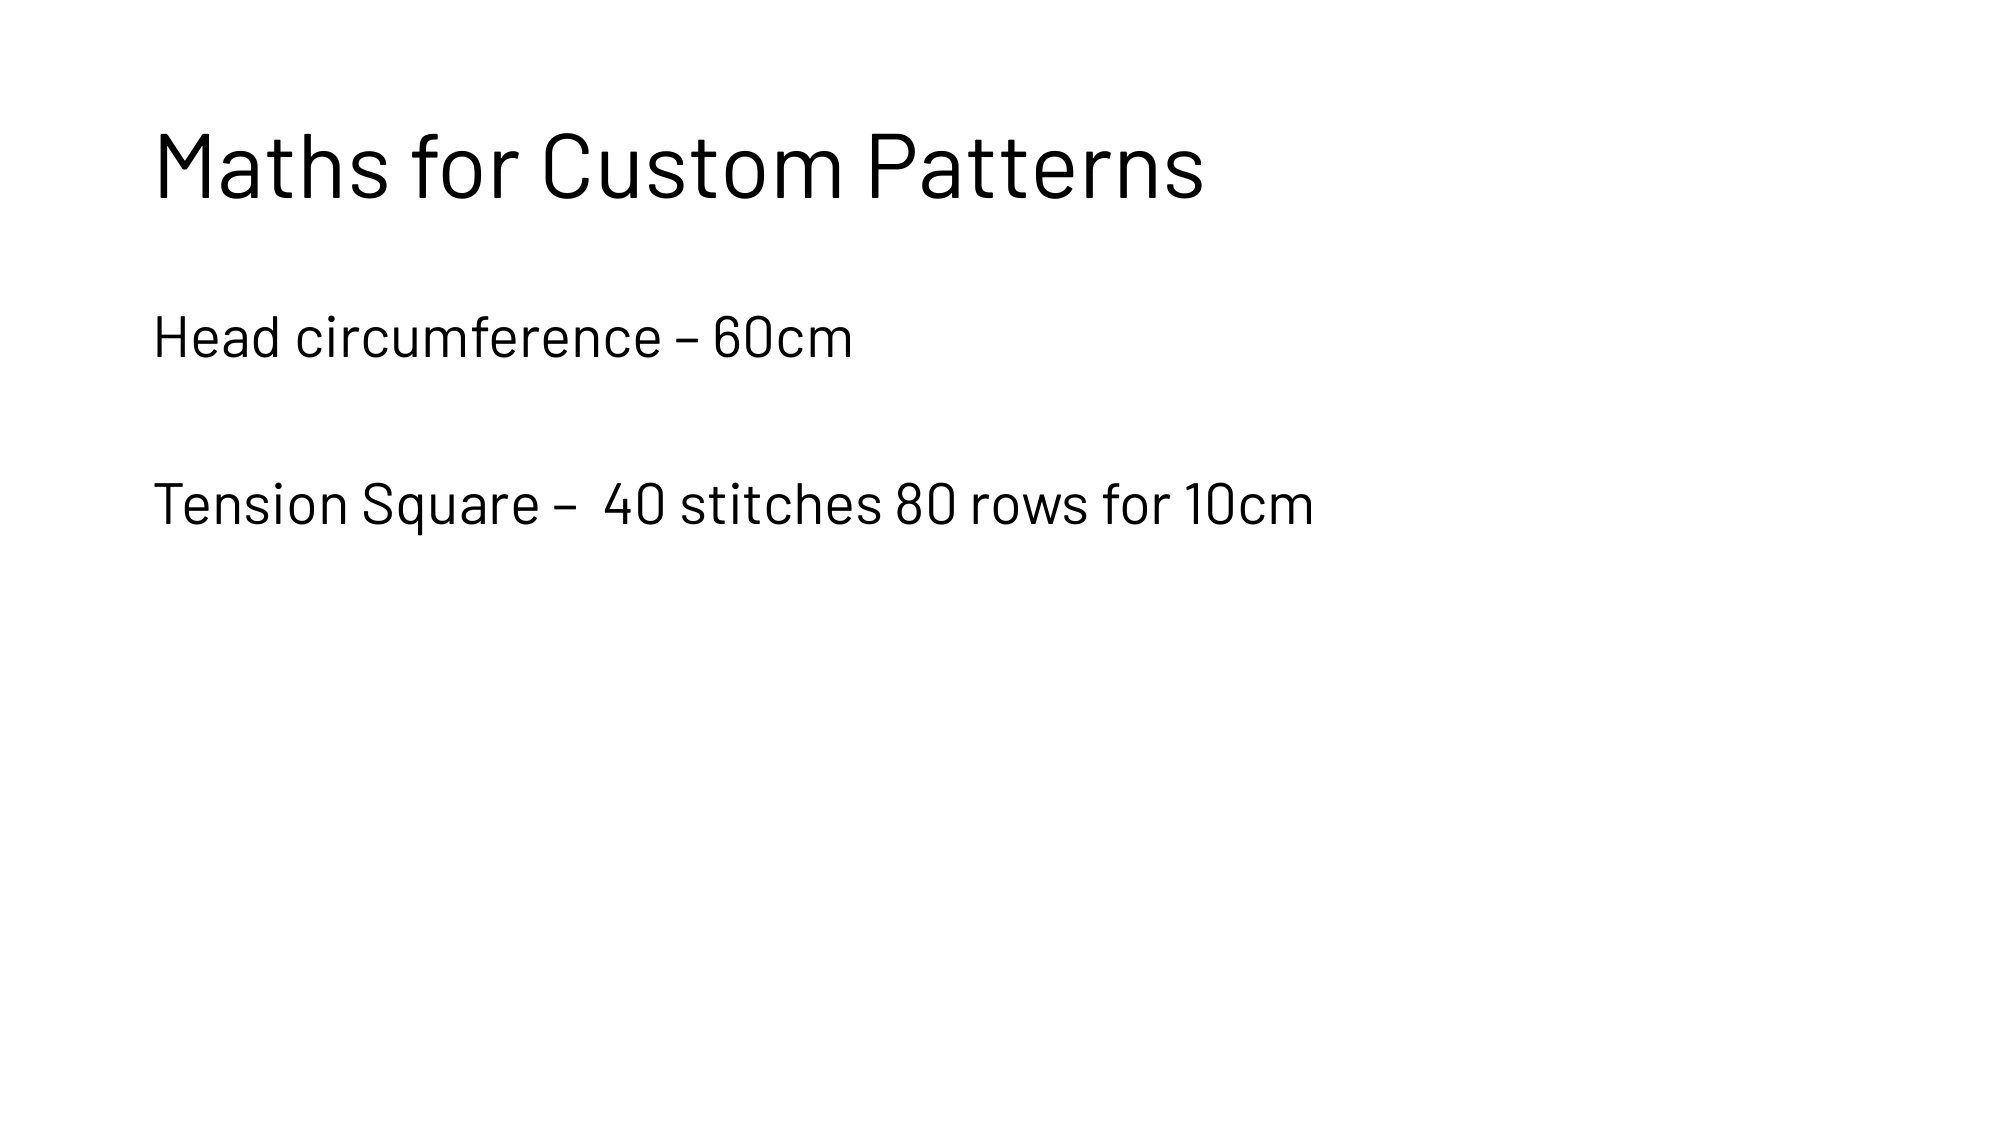

# Maths for Custom Patterns
Head circumference – 60cm

Tension Square –  40 stitches 80 rows for 10cm